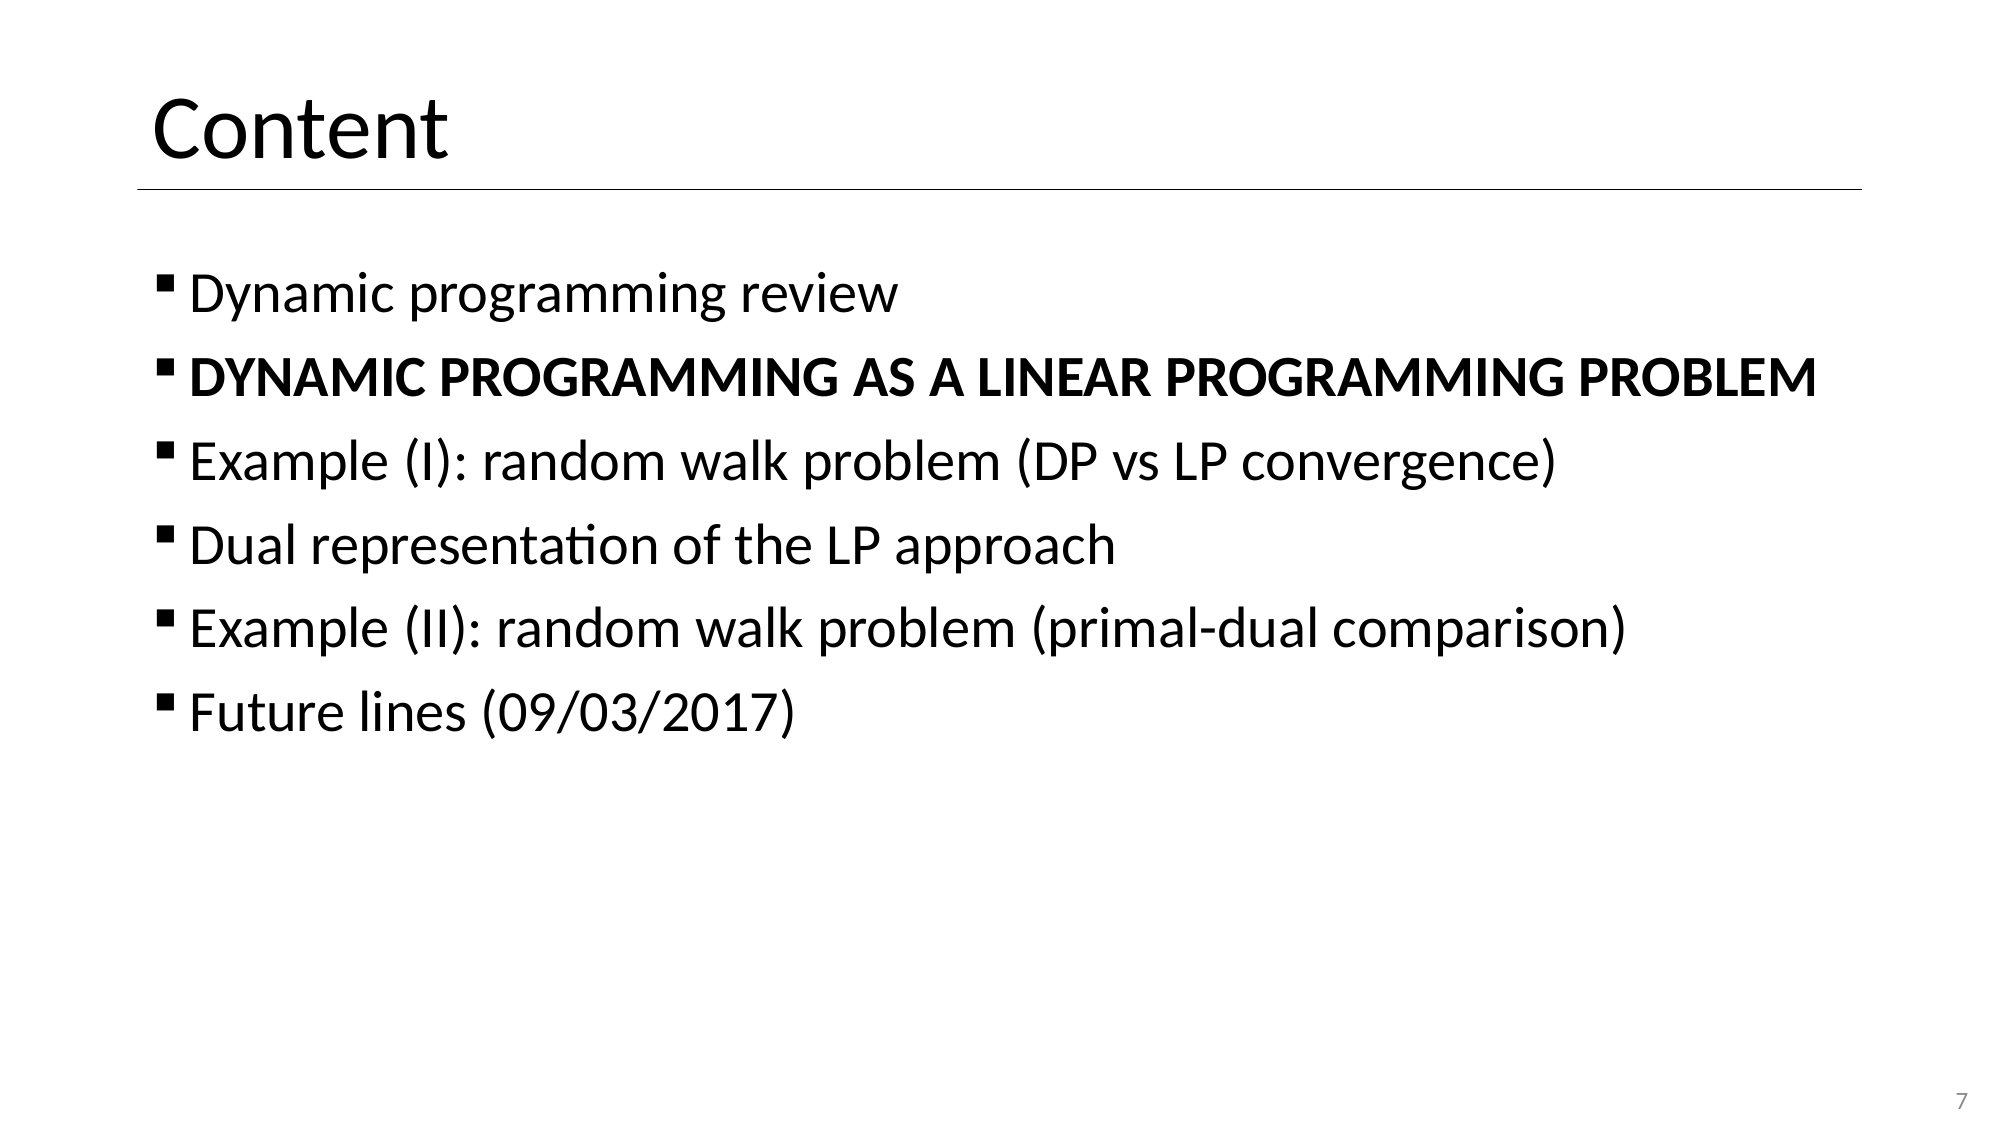

# Content
Dynamic programming review
DYNAMIC PROGRAMMING AS A LINEAR PROGRAMMING PROBLEM
Example (I): random walk problem (DP vs LP convergence)
Dual representation of the LP approach
Example (II): random walk problem (primal-dual comparison)
Future lines (09/03/2017)

7